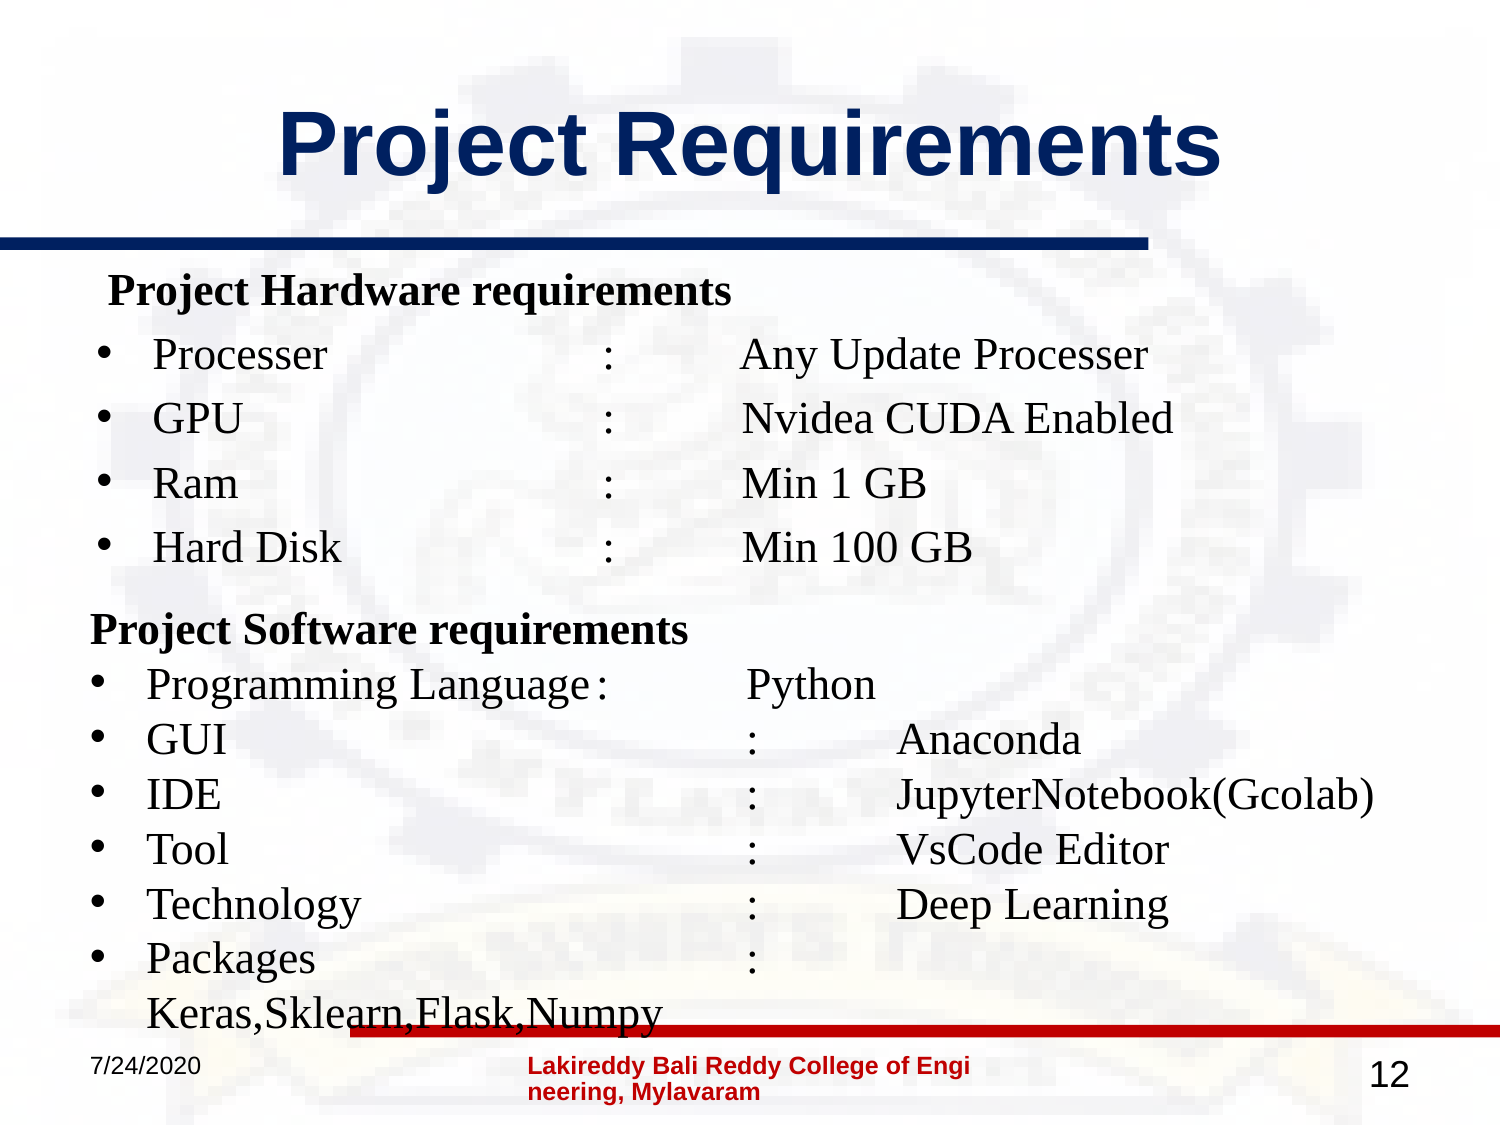

# Project Requirements
 Project Hardware requirements
Processer                     	:           Any Update Processer
GPU    			:           Nvidea CUDA Enabled
Ram                             	:           Min 1 GB
Hard Disk                    	:           Min 100 GB
Project Software requirements
Programming Language	:	Python
GUI				:	Anaconda
IDE				:	JupyterNotebook(Gcolab)
Tool				:	VsCode Editor
Technology			:	Deep Learning
Packages			:	Keras,Sklearn,Flask,Numpy
7/24/2020
Lakireddy Bali Reddy College of Engineering, Mylavaram
12